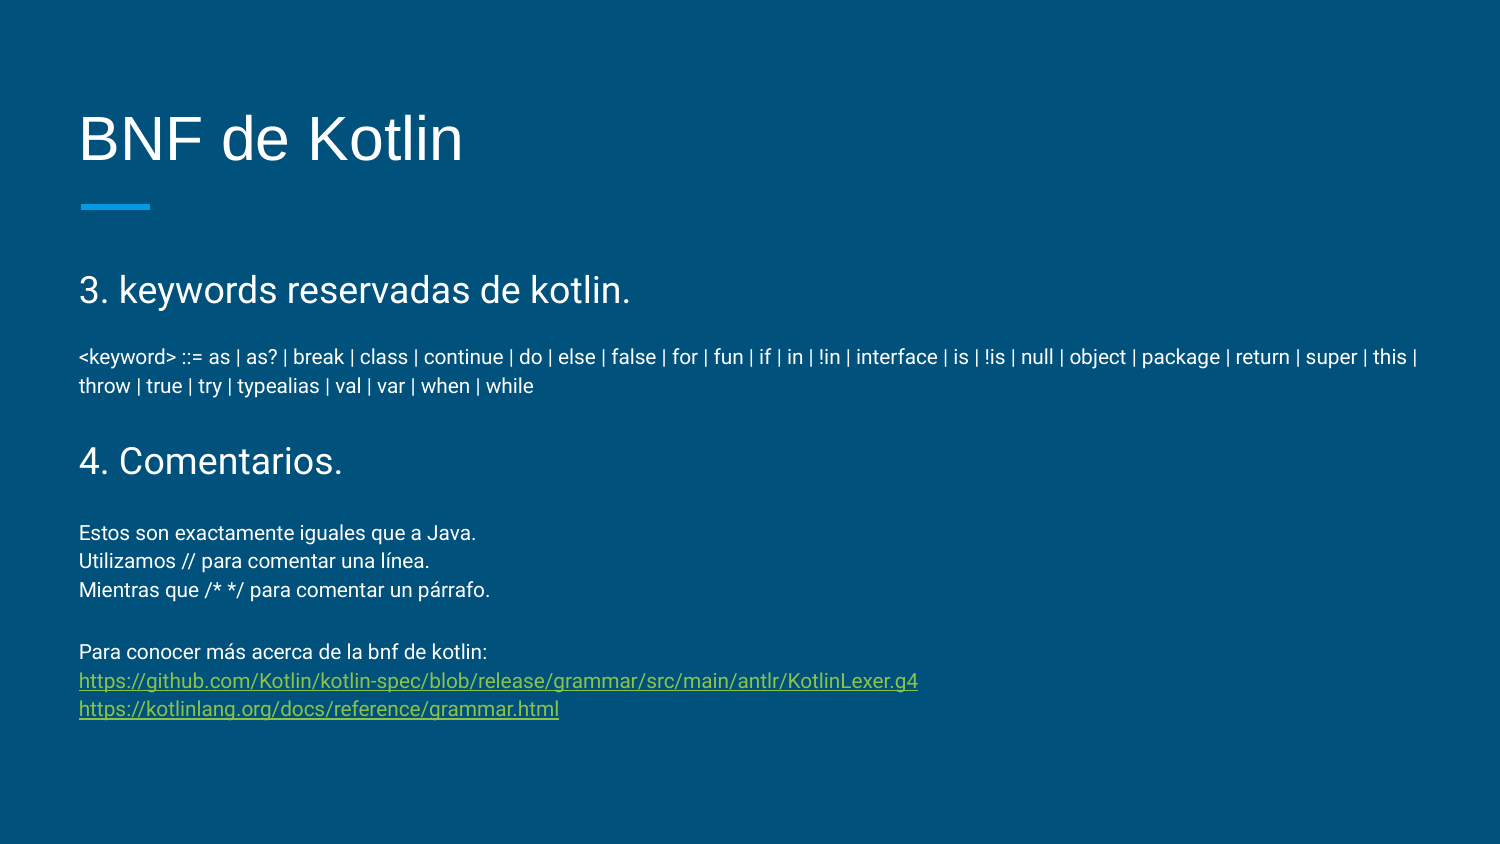

# BNF de Kotlin
3. keywords reservadas de kotlin.
<keyword> ::= as | as? | break | class | continue | do | else | false | for | fun | if | in | !in | interface | is | !is | null | object | package | return | super | this | throw | true | try | typealias | val | var | when | while
4. Comentarios.
Estos son exactamente iguales que a Java.
Utilizamos // para comentar una línea.
Mientras que /* */ para comentar un párrafo.
Para conocer más acerca de la bnf de kotlin:
https://github.com/Kotlin/kotlin-spec/blob/release/grammar/src/main/antlr/KotlinLexer.g4
https://kotlinlang.org/docs/reference/grammar.html